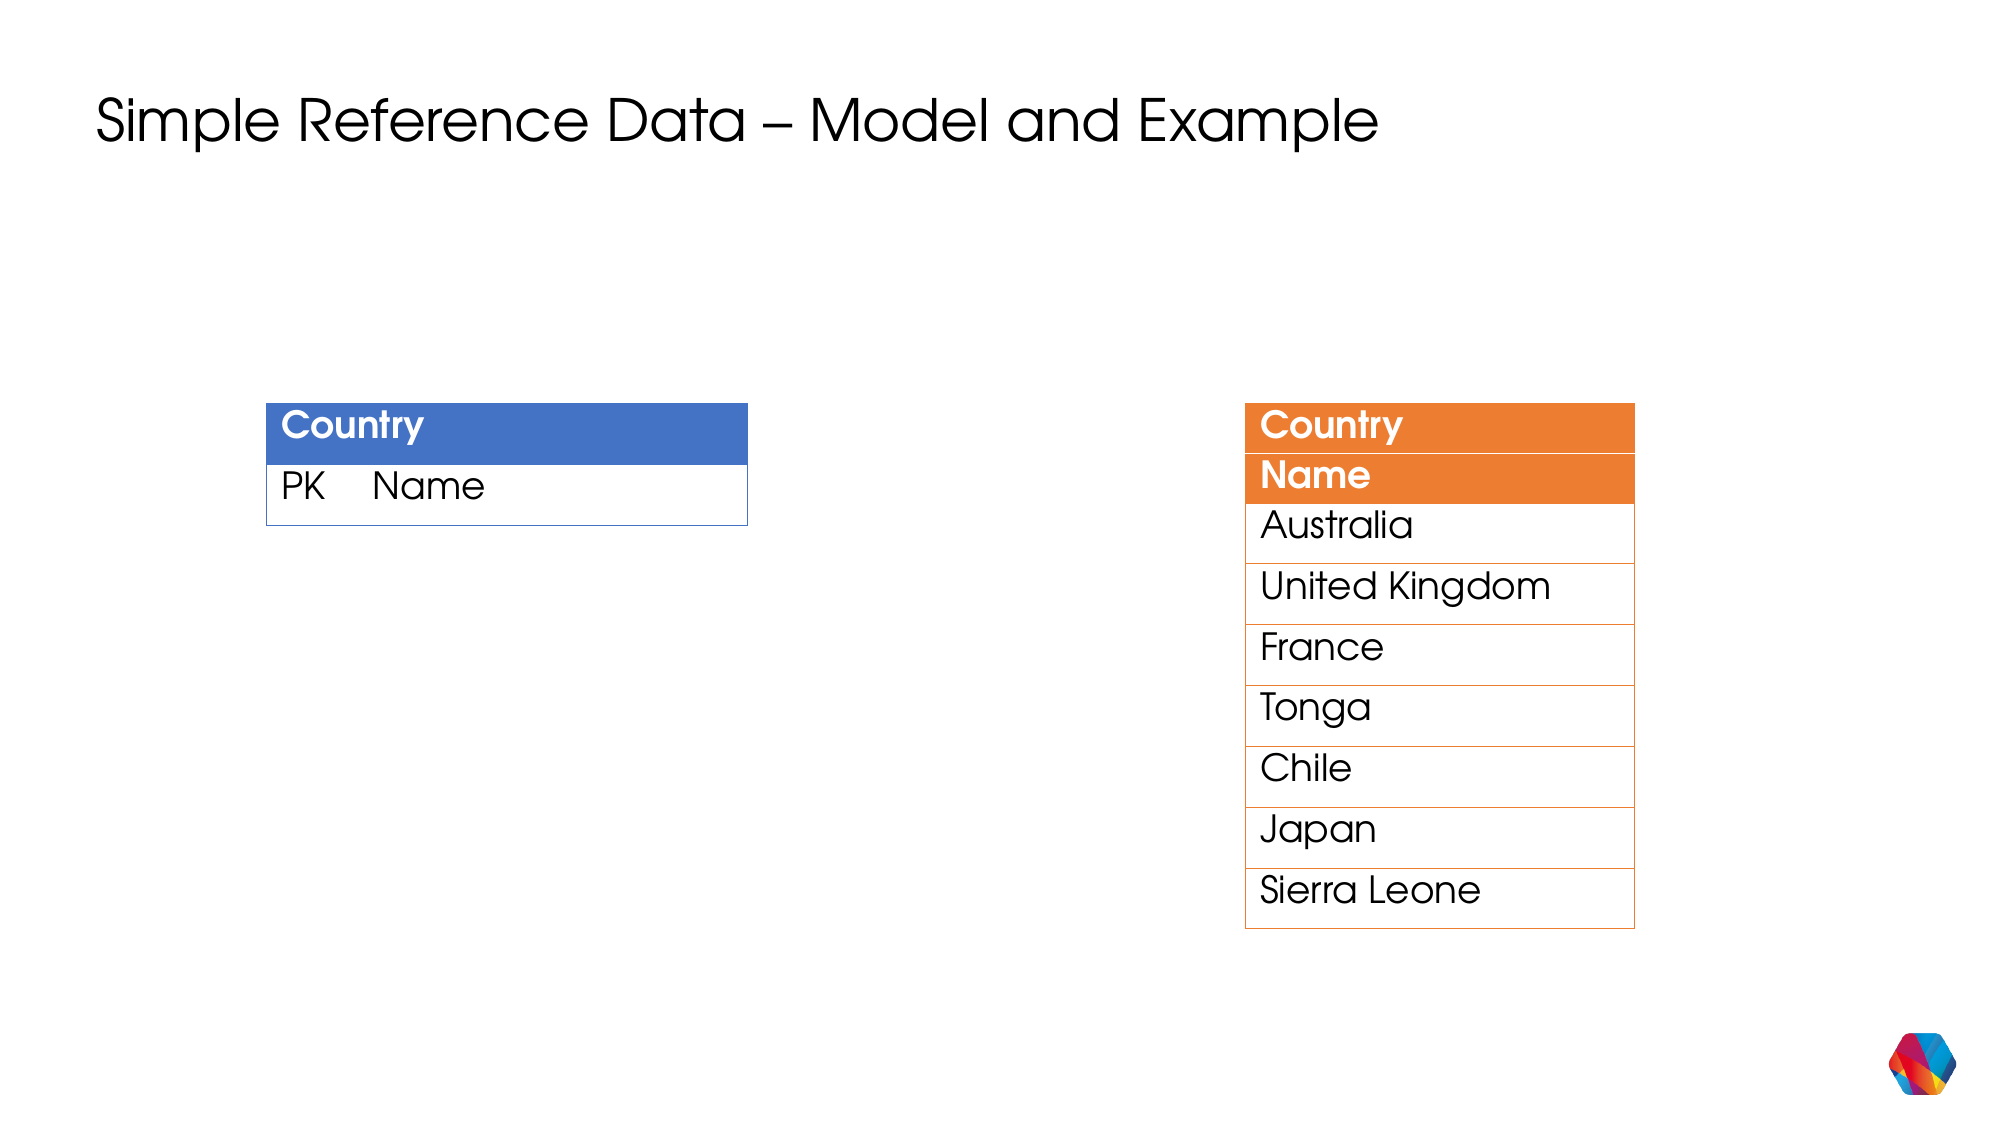

Simple Reference Data – Model and Example
| Country |  |
| --- | --- |
| PK | Name |
| Country |
| --- |
| Name |
| Australia |
| United Kingdom |
| France |
| Tonga |
| Chile |
| Japan |
| Sierra Leone |